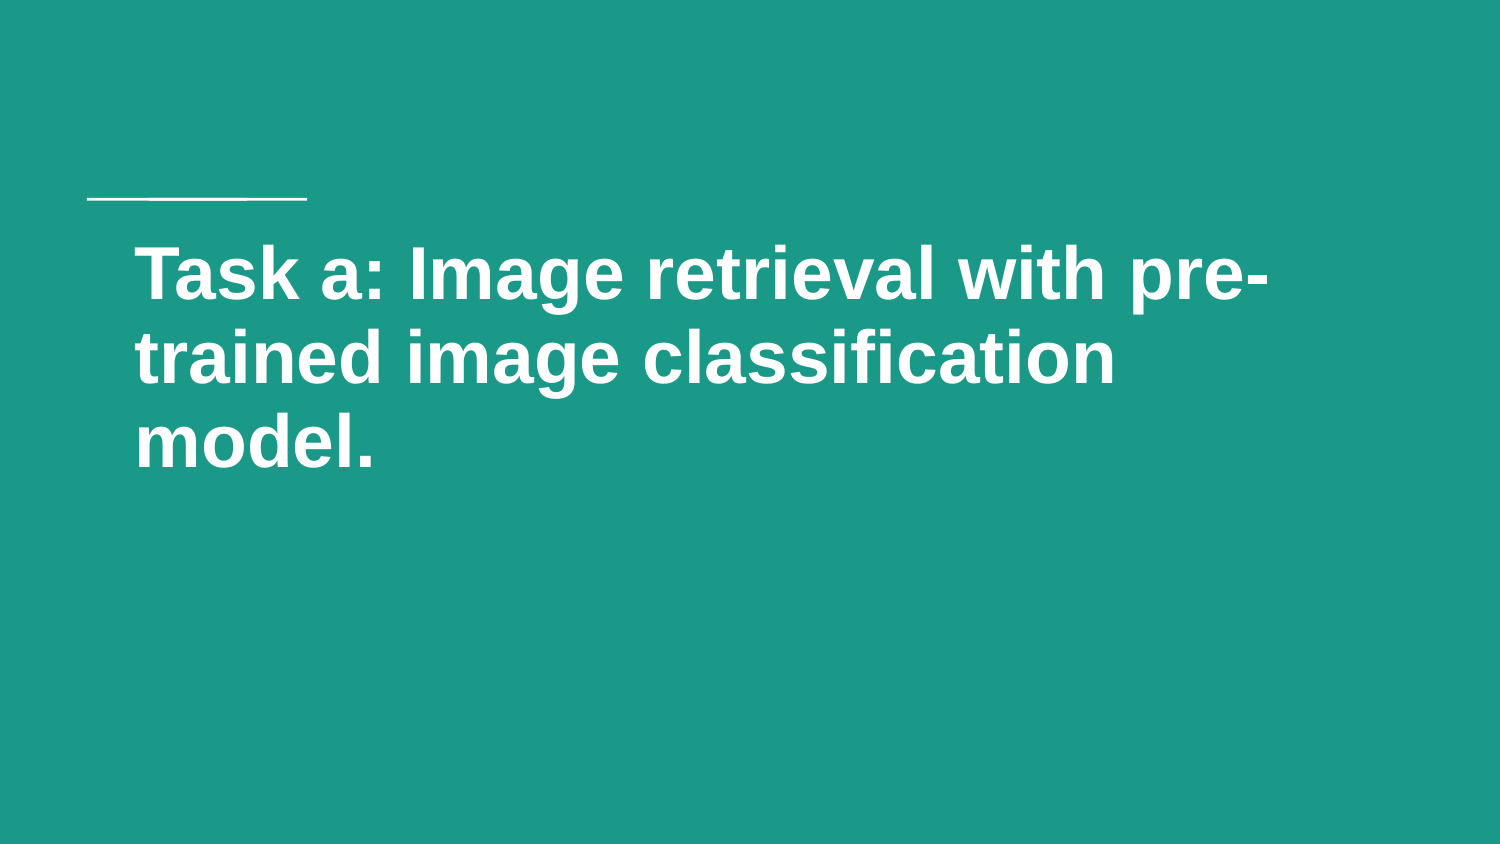

# Task a: Image retrieval with pre-trained image classification model.